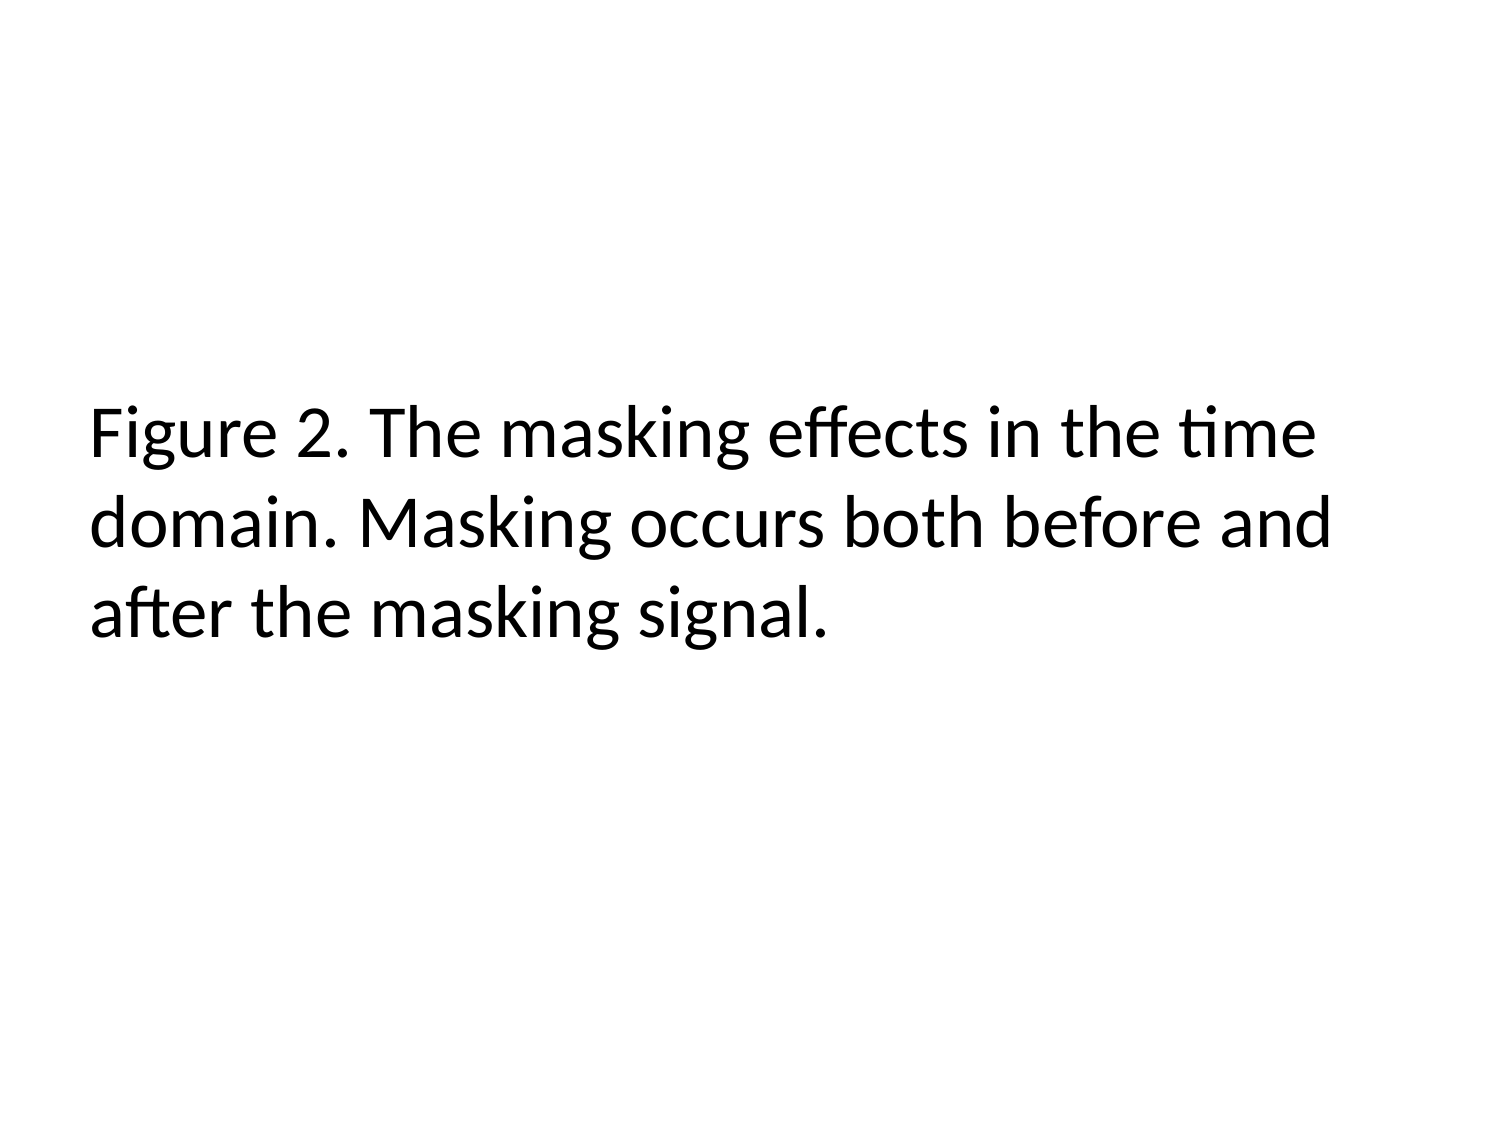

Figure 2. The masking effects in the time domain. Masking occurs both before and after the masking signal.